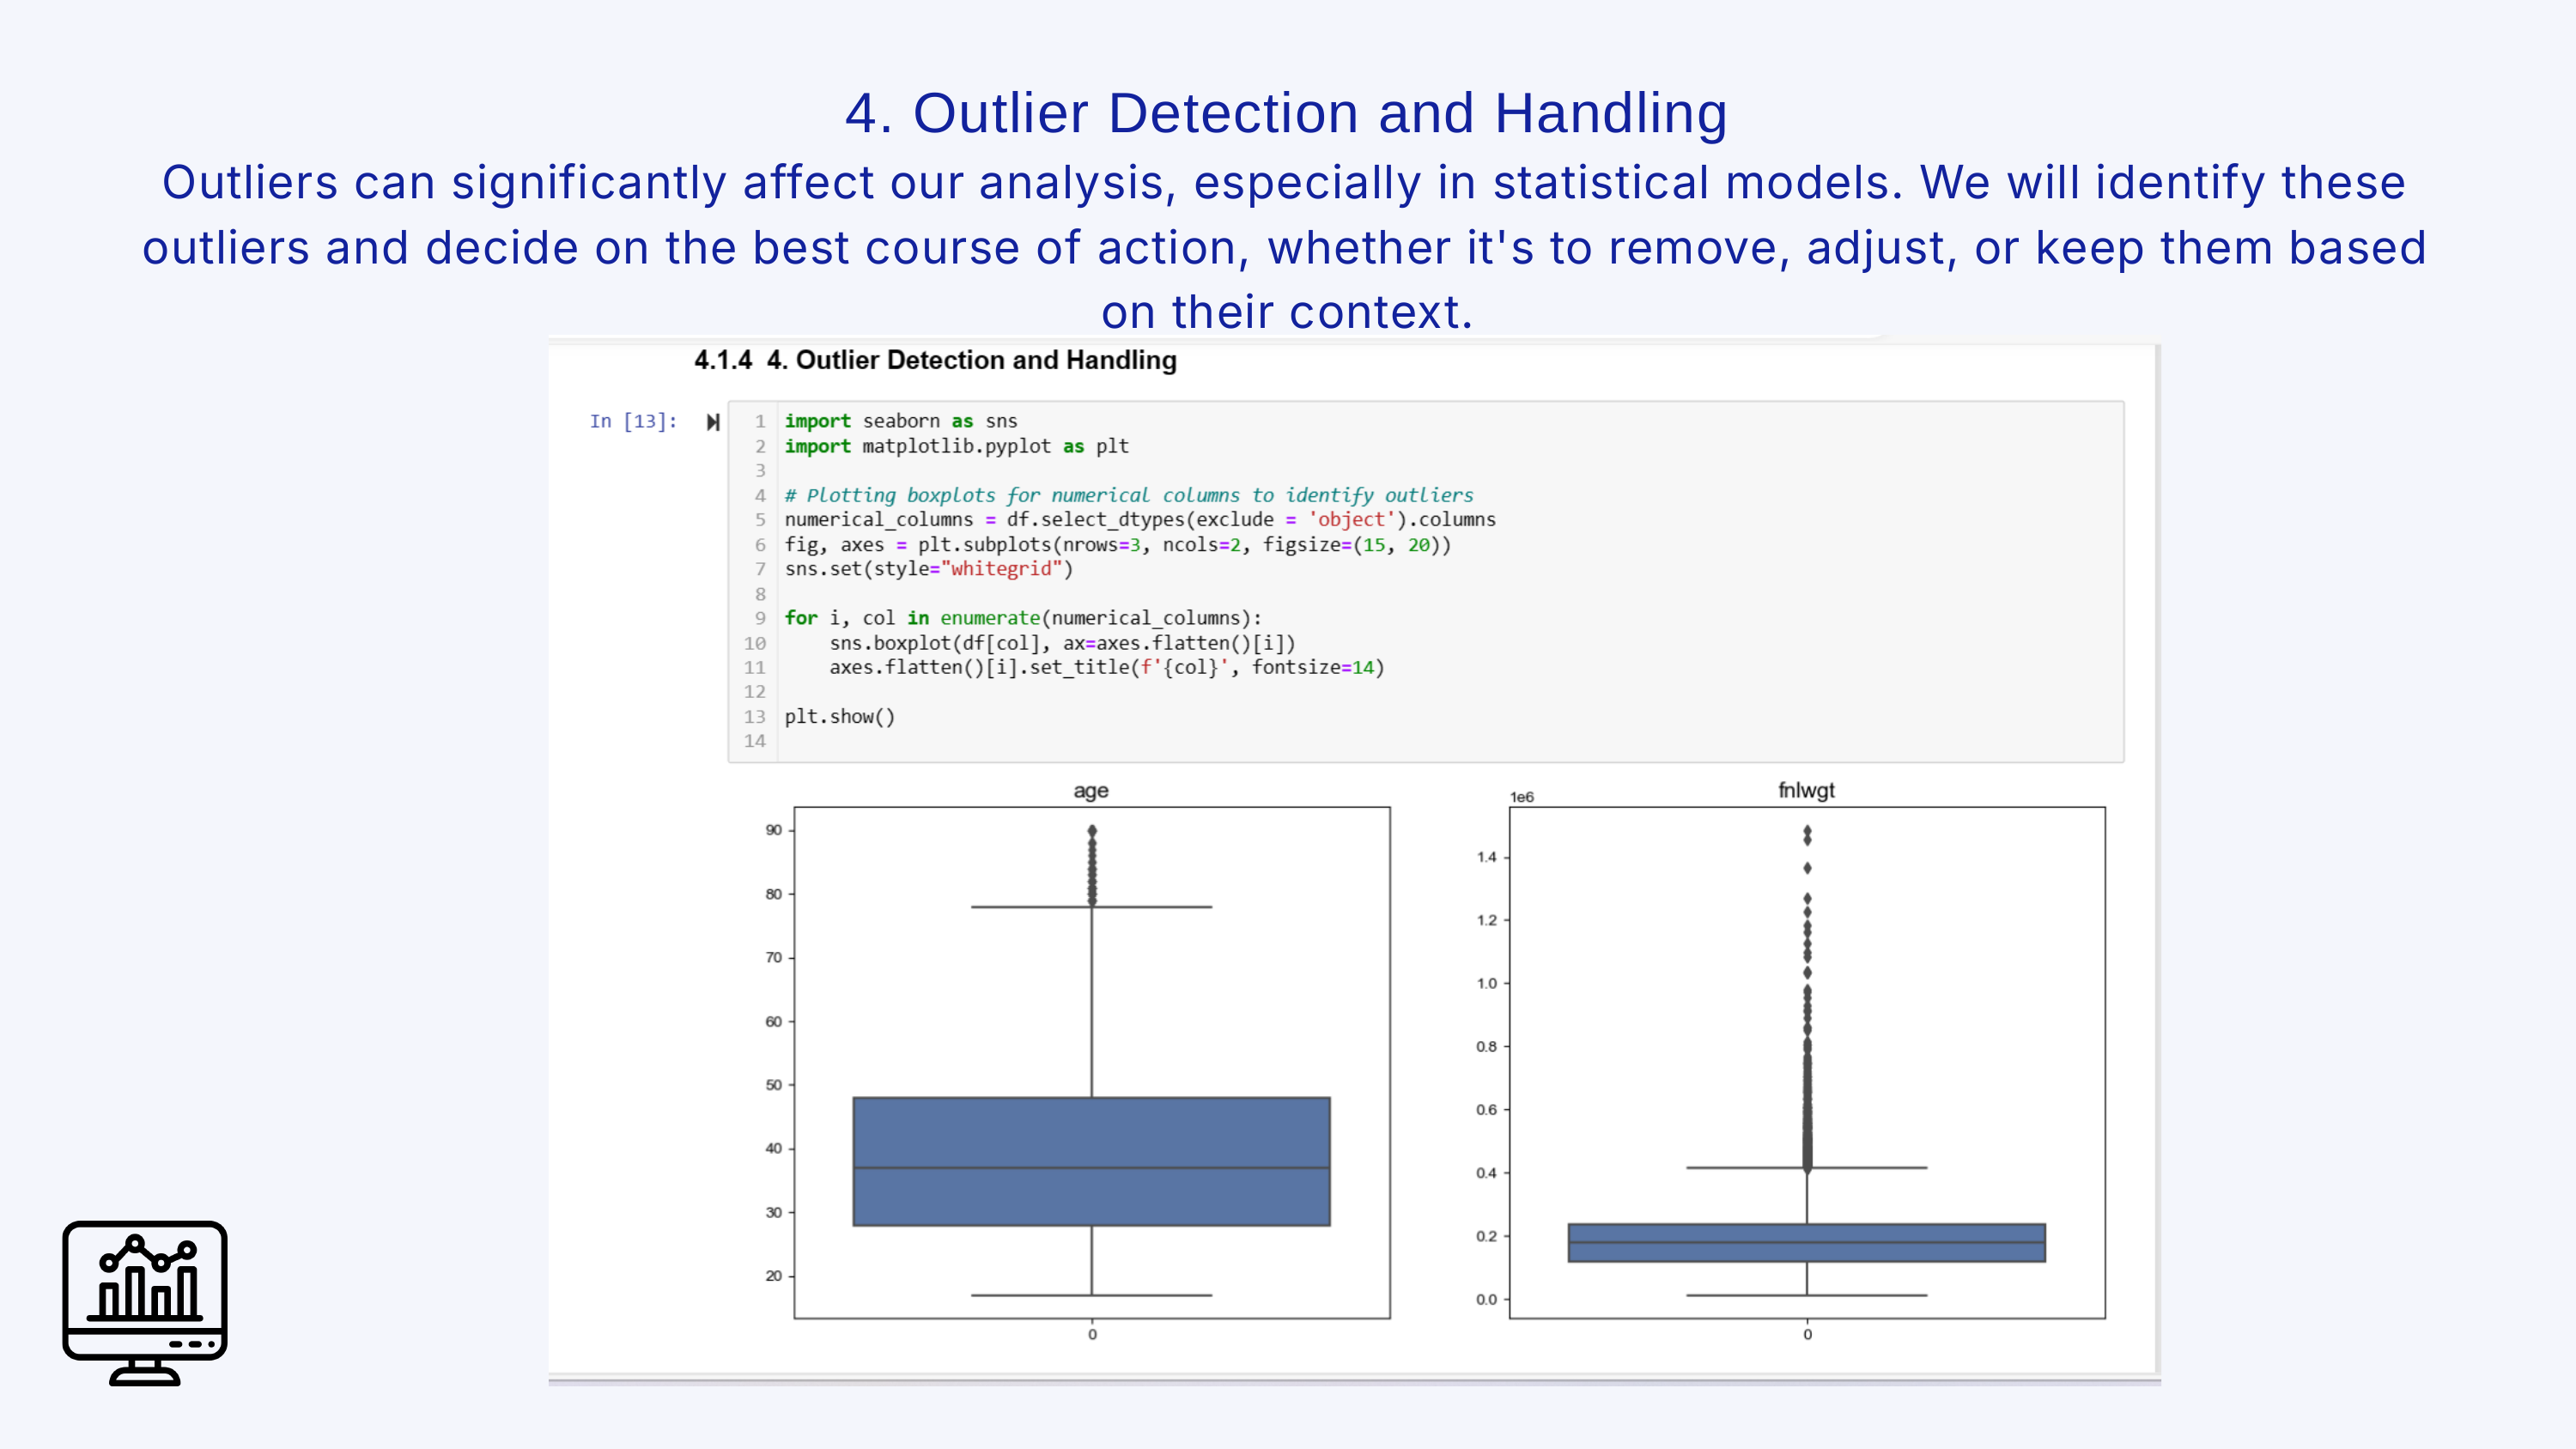

4. Outlier Detection and Handling
Outliers can significantly affect our analysis, especially in statistical models. We will identify these outliers and decide on the best course of action, whether it's to remove, adjust, or keep them based on their context.